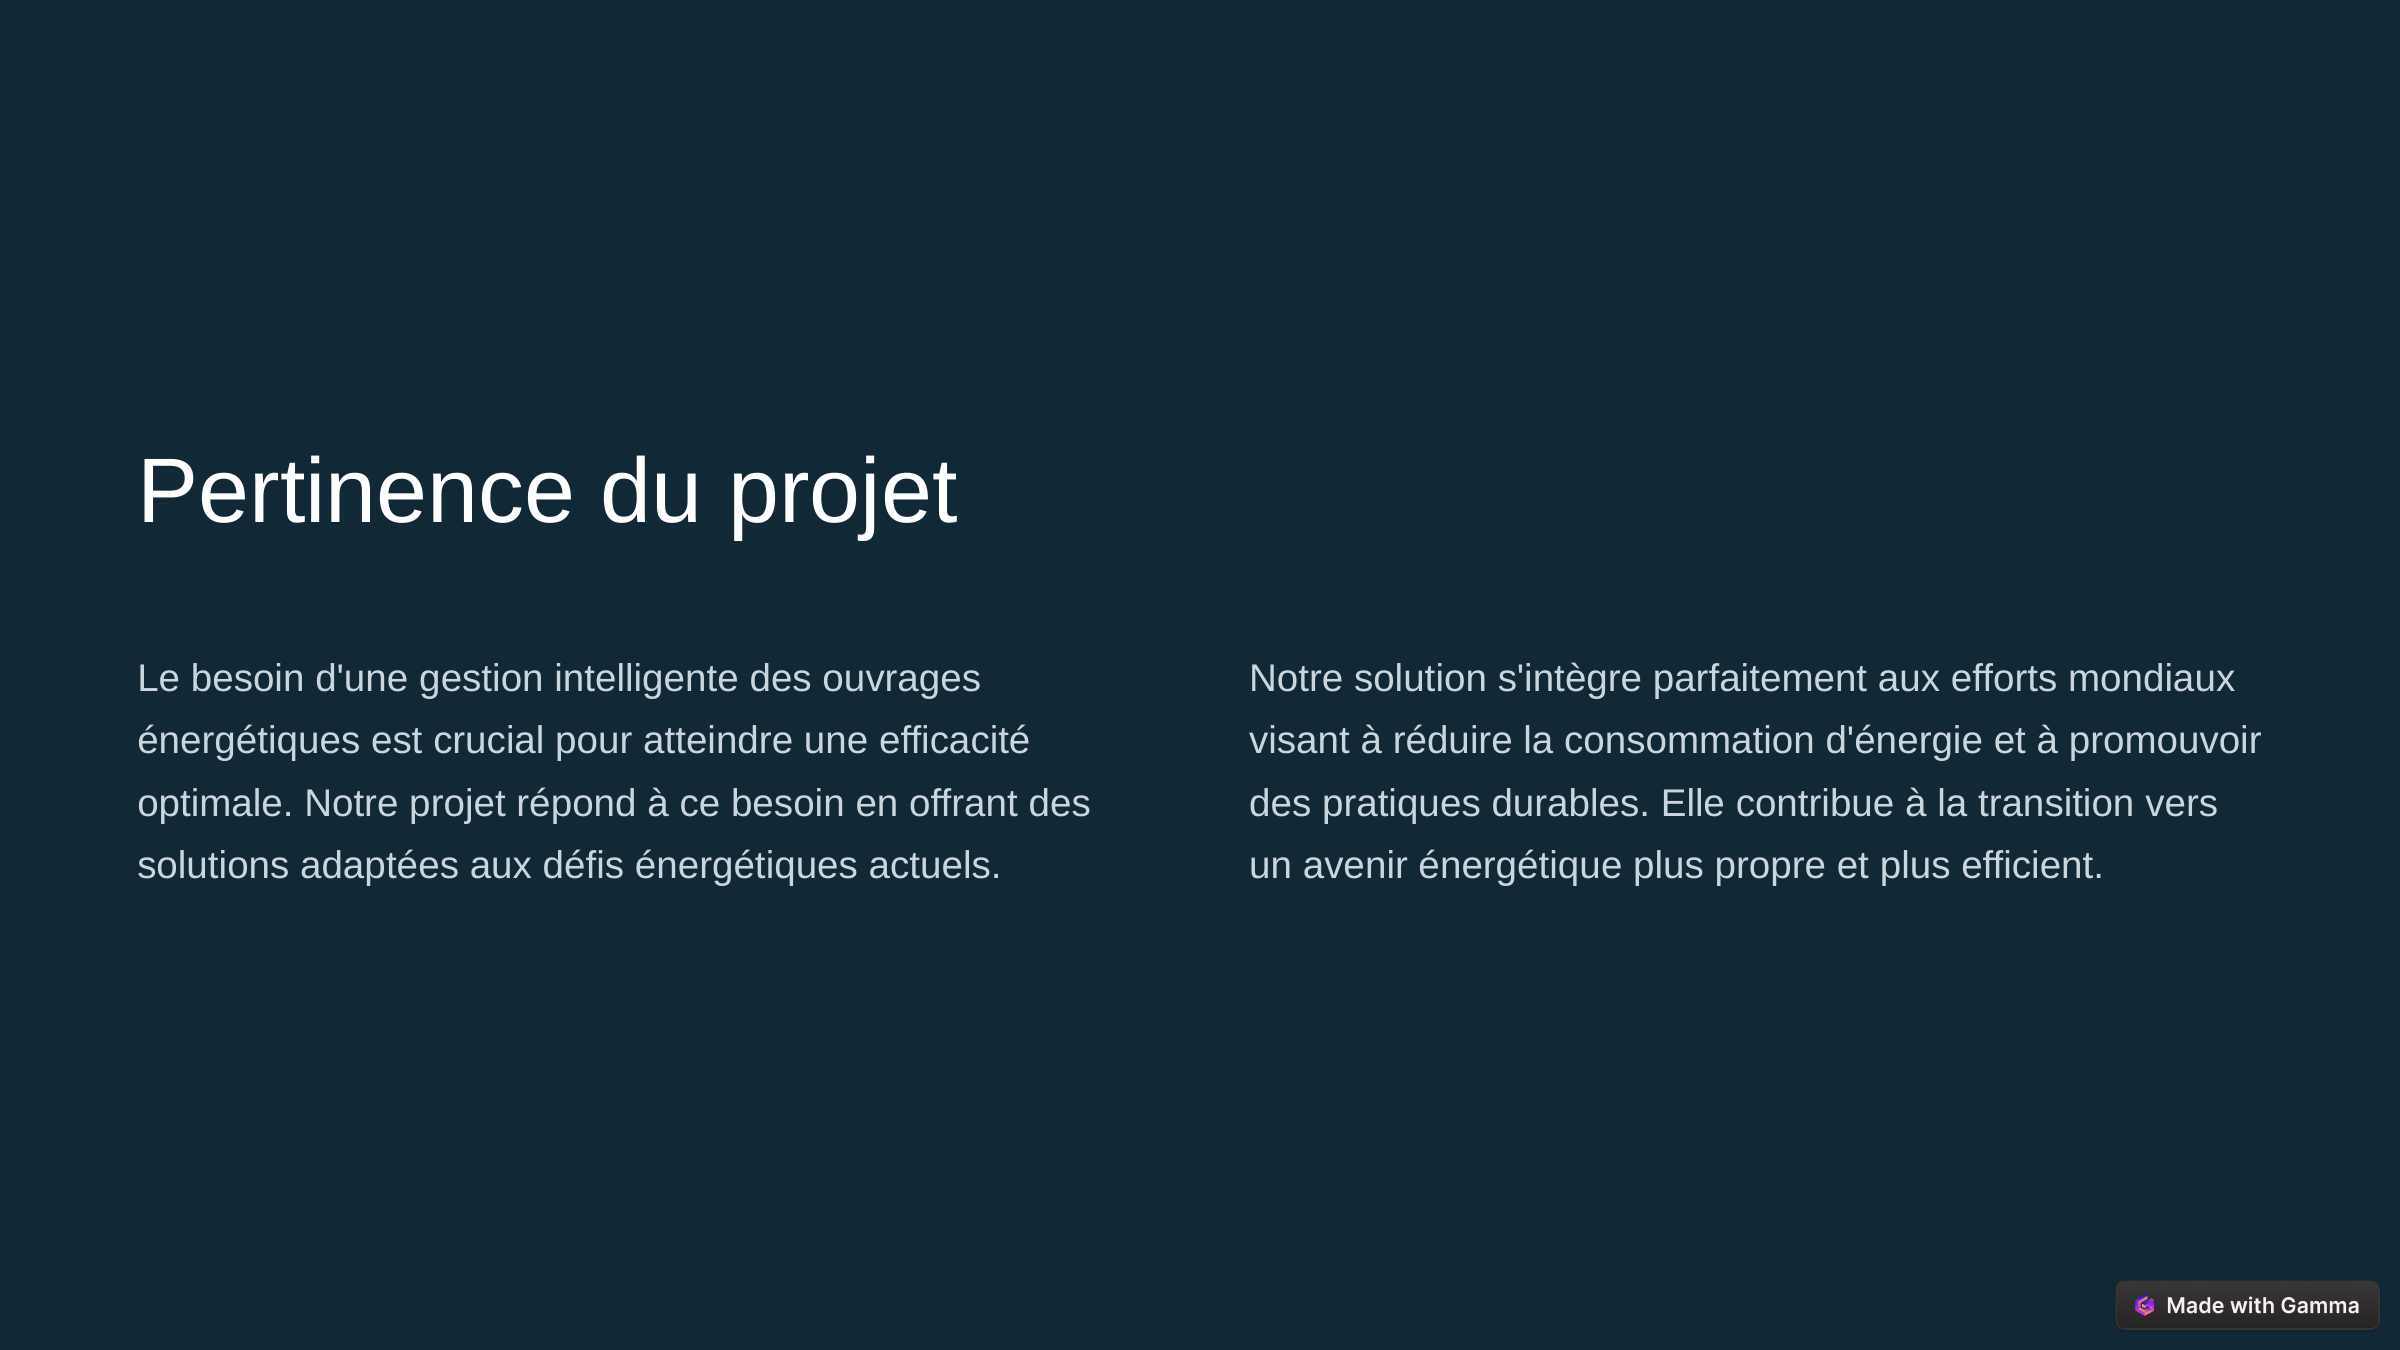

Pertinence du projet
Le besoin d'une gestion intelligente des ouvrages énergétiques est crucial pour atteindre une efficacité optimale. Notre projet répond à ce besoin en offrant des solutions adaptées aux défis énergétiques actuels.
Notre solution s'intègre parfaitement aux efforts mondiaux visant à réduire la consommation d'énergie et à promouvoir des pratiques durables. Elle contribue à la transition vers un avenir énergétique plus propre et plus efficient.